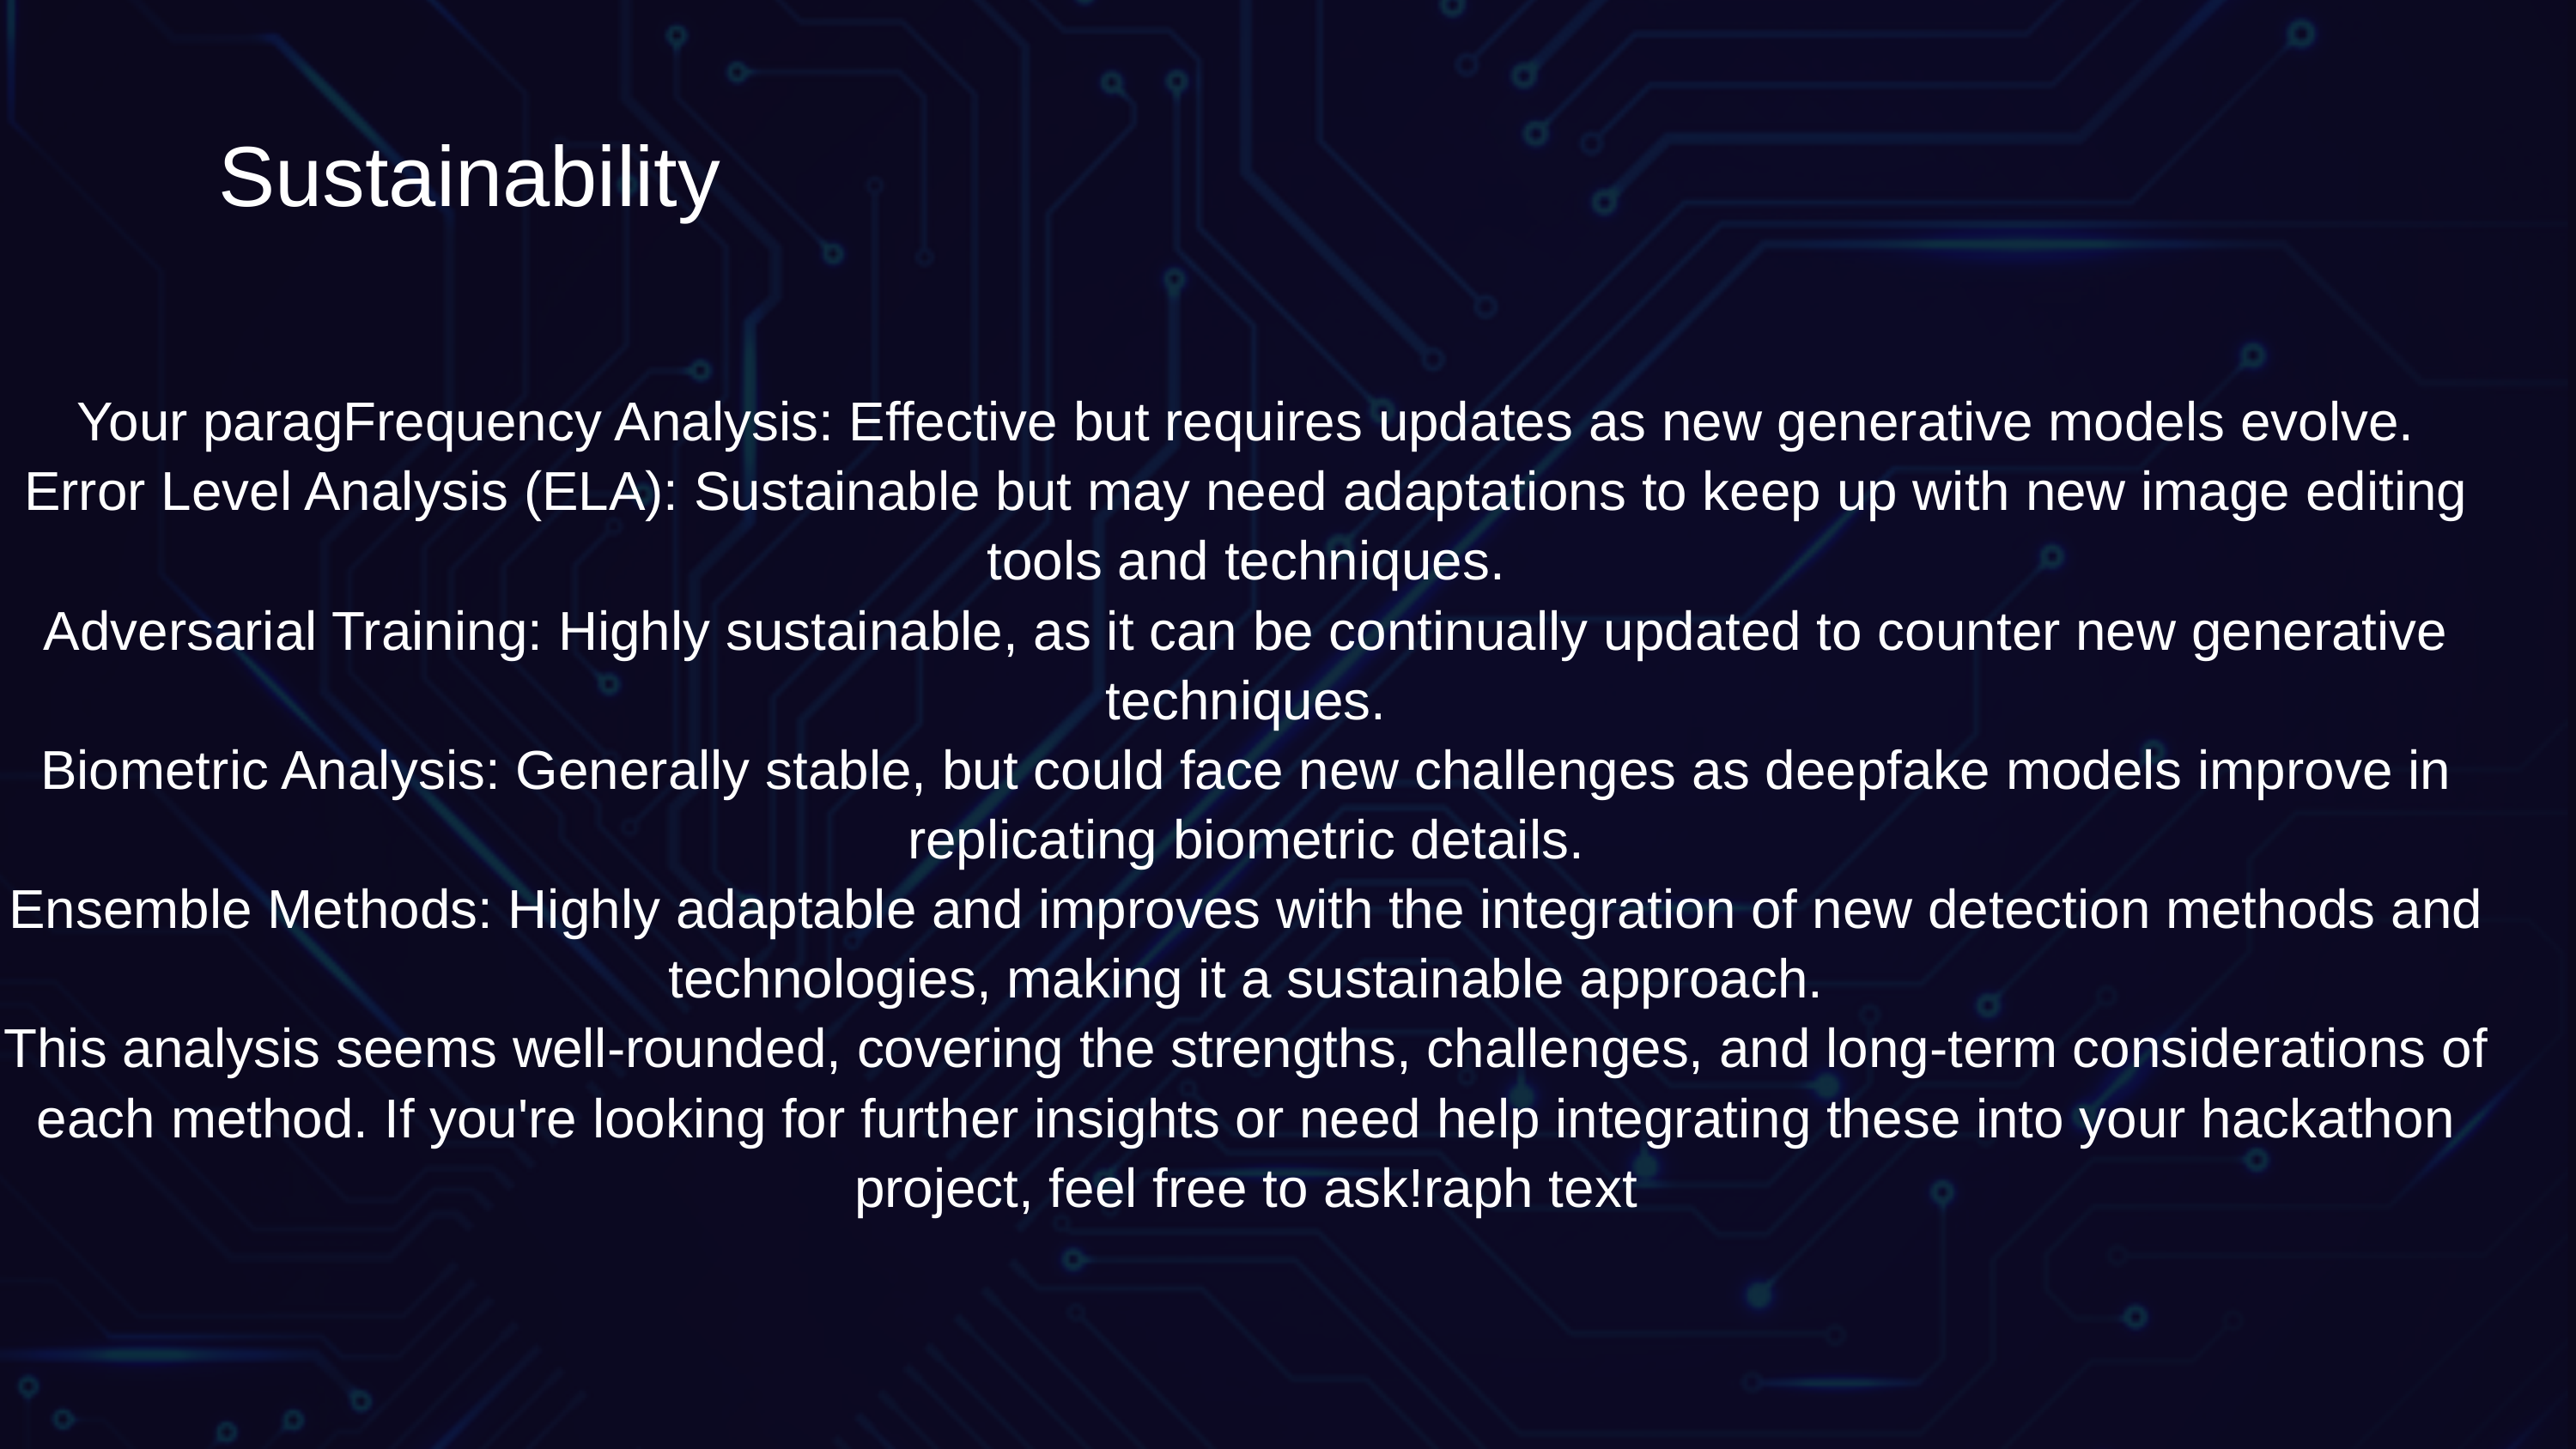

Sustainability

Your paragFrequency Analysis: Effective but requires updates as new generative models evolve.
Error Level Analysis (ELA): Sustainable but may need adaptations to keep up with new image editing tools and techniques.
Adversarial Training: Highly sustainable, as it can be continually updated to counter new generative techniques.
Biometric Analysis: Generally stable, but could face new challenges as deepfake models improve in replicating biometric details.
Ensemble Methods: Highly adaptable and improves with the integration of new detection methods and technologies, making it a sustainable approach.
This analysis seems well-rounded, covering the strengths, challenges, and long-term considerations of each method. If you're looking for further insights or need help integrating these into your hackathon project, feel free to ask!raph text